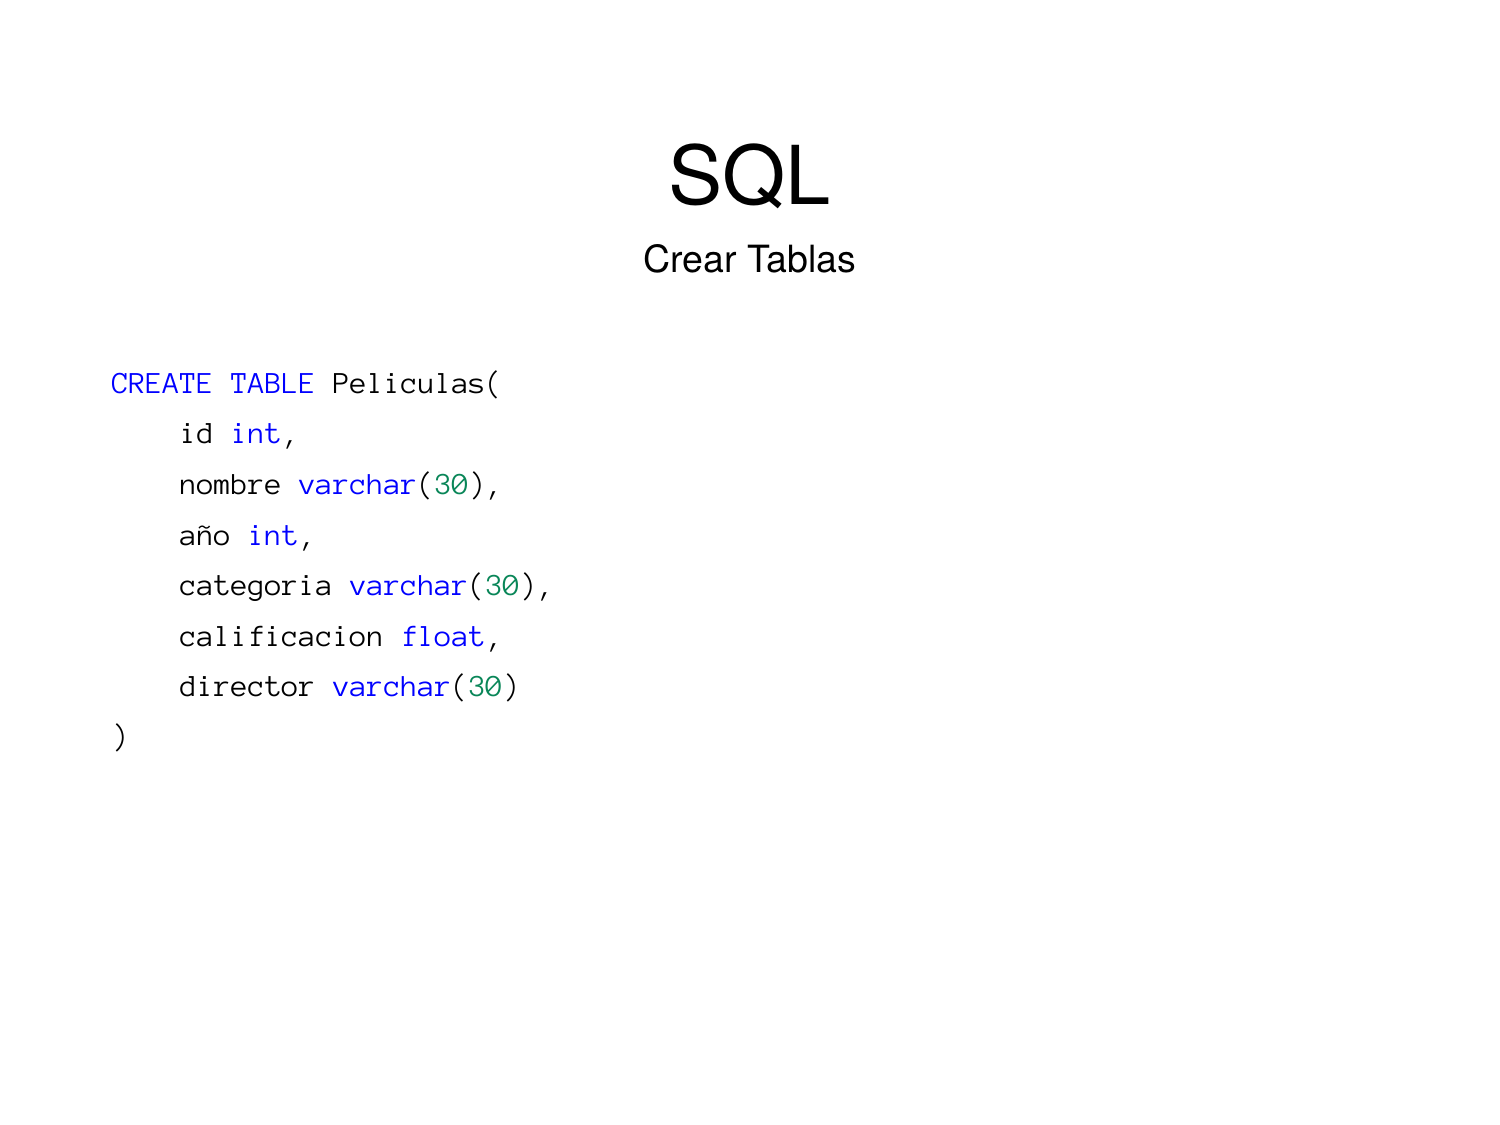

SQL
Crear Tablas
CREATE TABLE Peliculas(
    id int,
    nombre varchar(30),
    año int,
    categoria varchar(30),
    calificacion float,
    director varchar(30)
)